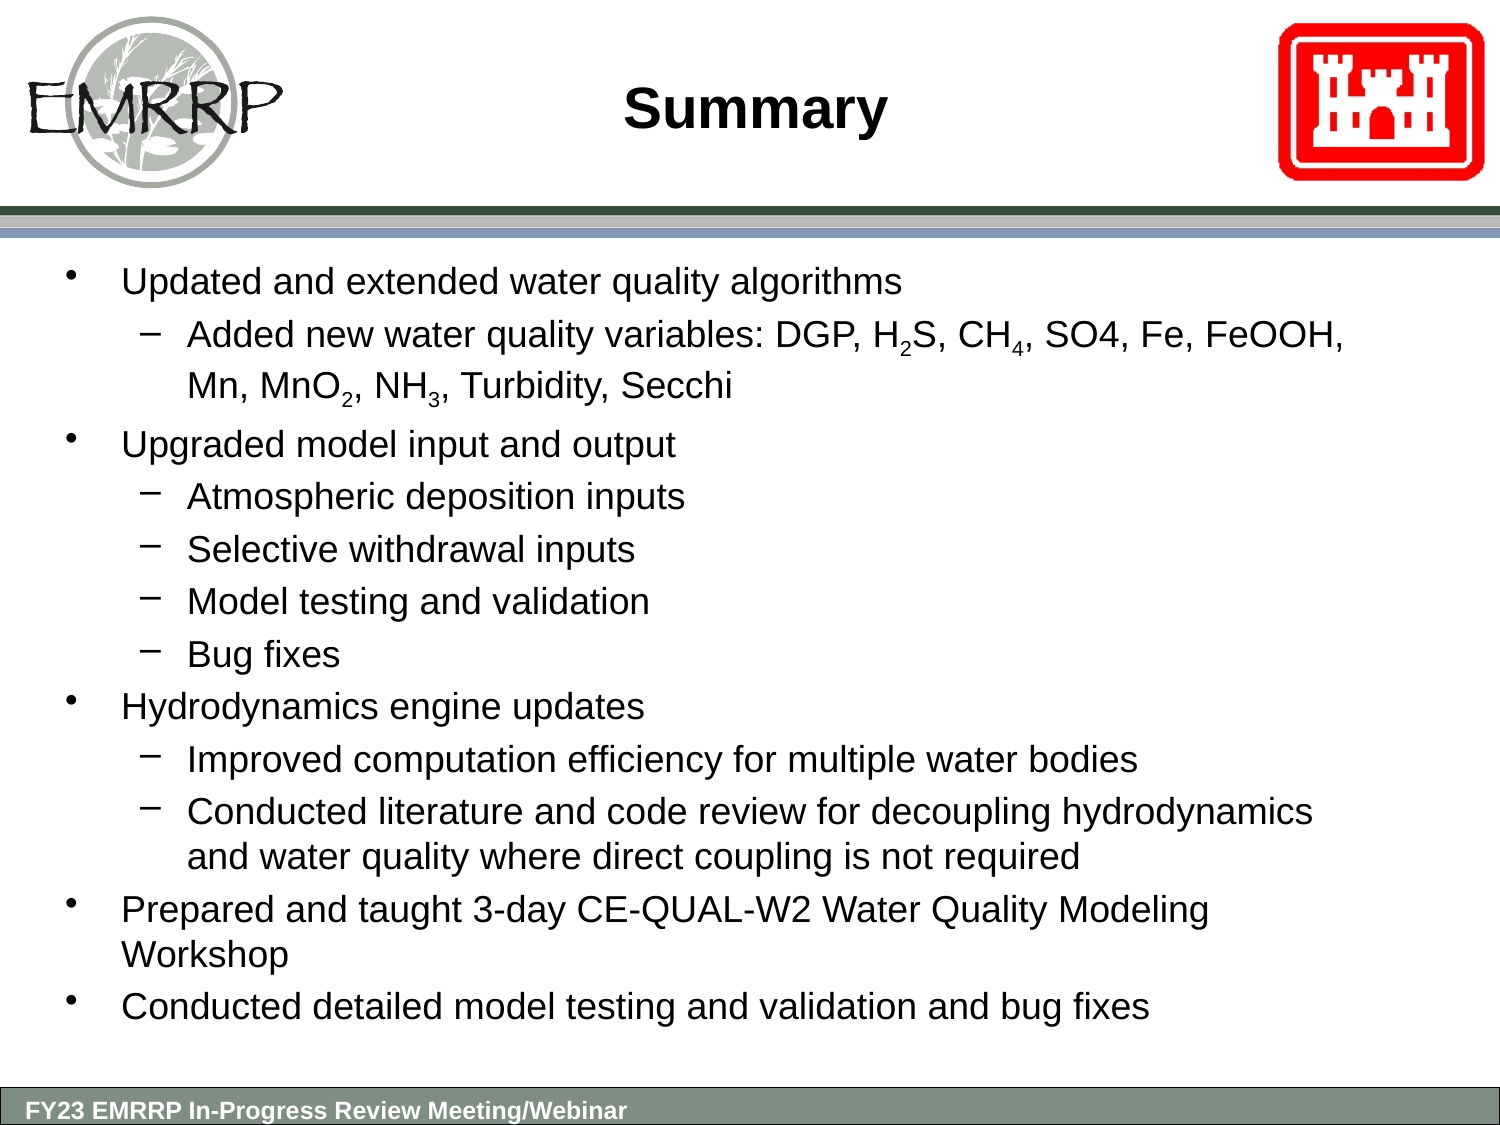

# Summary
Updated and extended water quality algorithms
Added new water quality variables: DGP, H2S, CH4, SO4, Fe, FeOOH, Mn, MnO2, NH3, Turbidity, Secchi
Upgraded model input and output
Atmospheric deposition inputs
Selective withdrawal inputs
Model testing and validation
Bug fixes
Hydrodynamics engine updates
Improved computation efficiency for multiple water bodies
Conducted literature and code review for decoupling hydrodynamics and water quality where direct coupling is not required
Prepared and taught 3-day CE-QUAL-W2 Water Quality Modeling Workshop
Conducted detailed model testing and validation and bug fixes